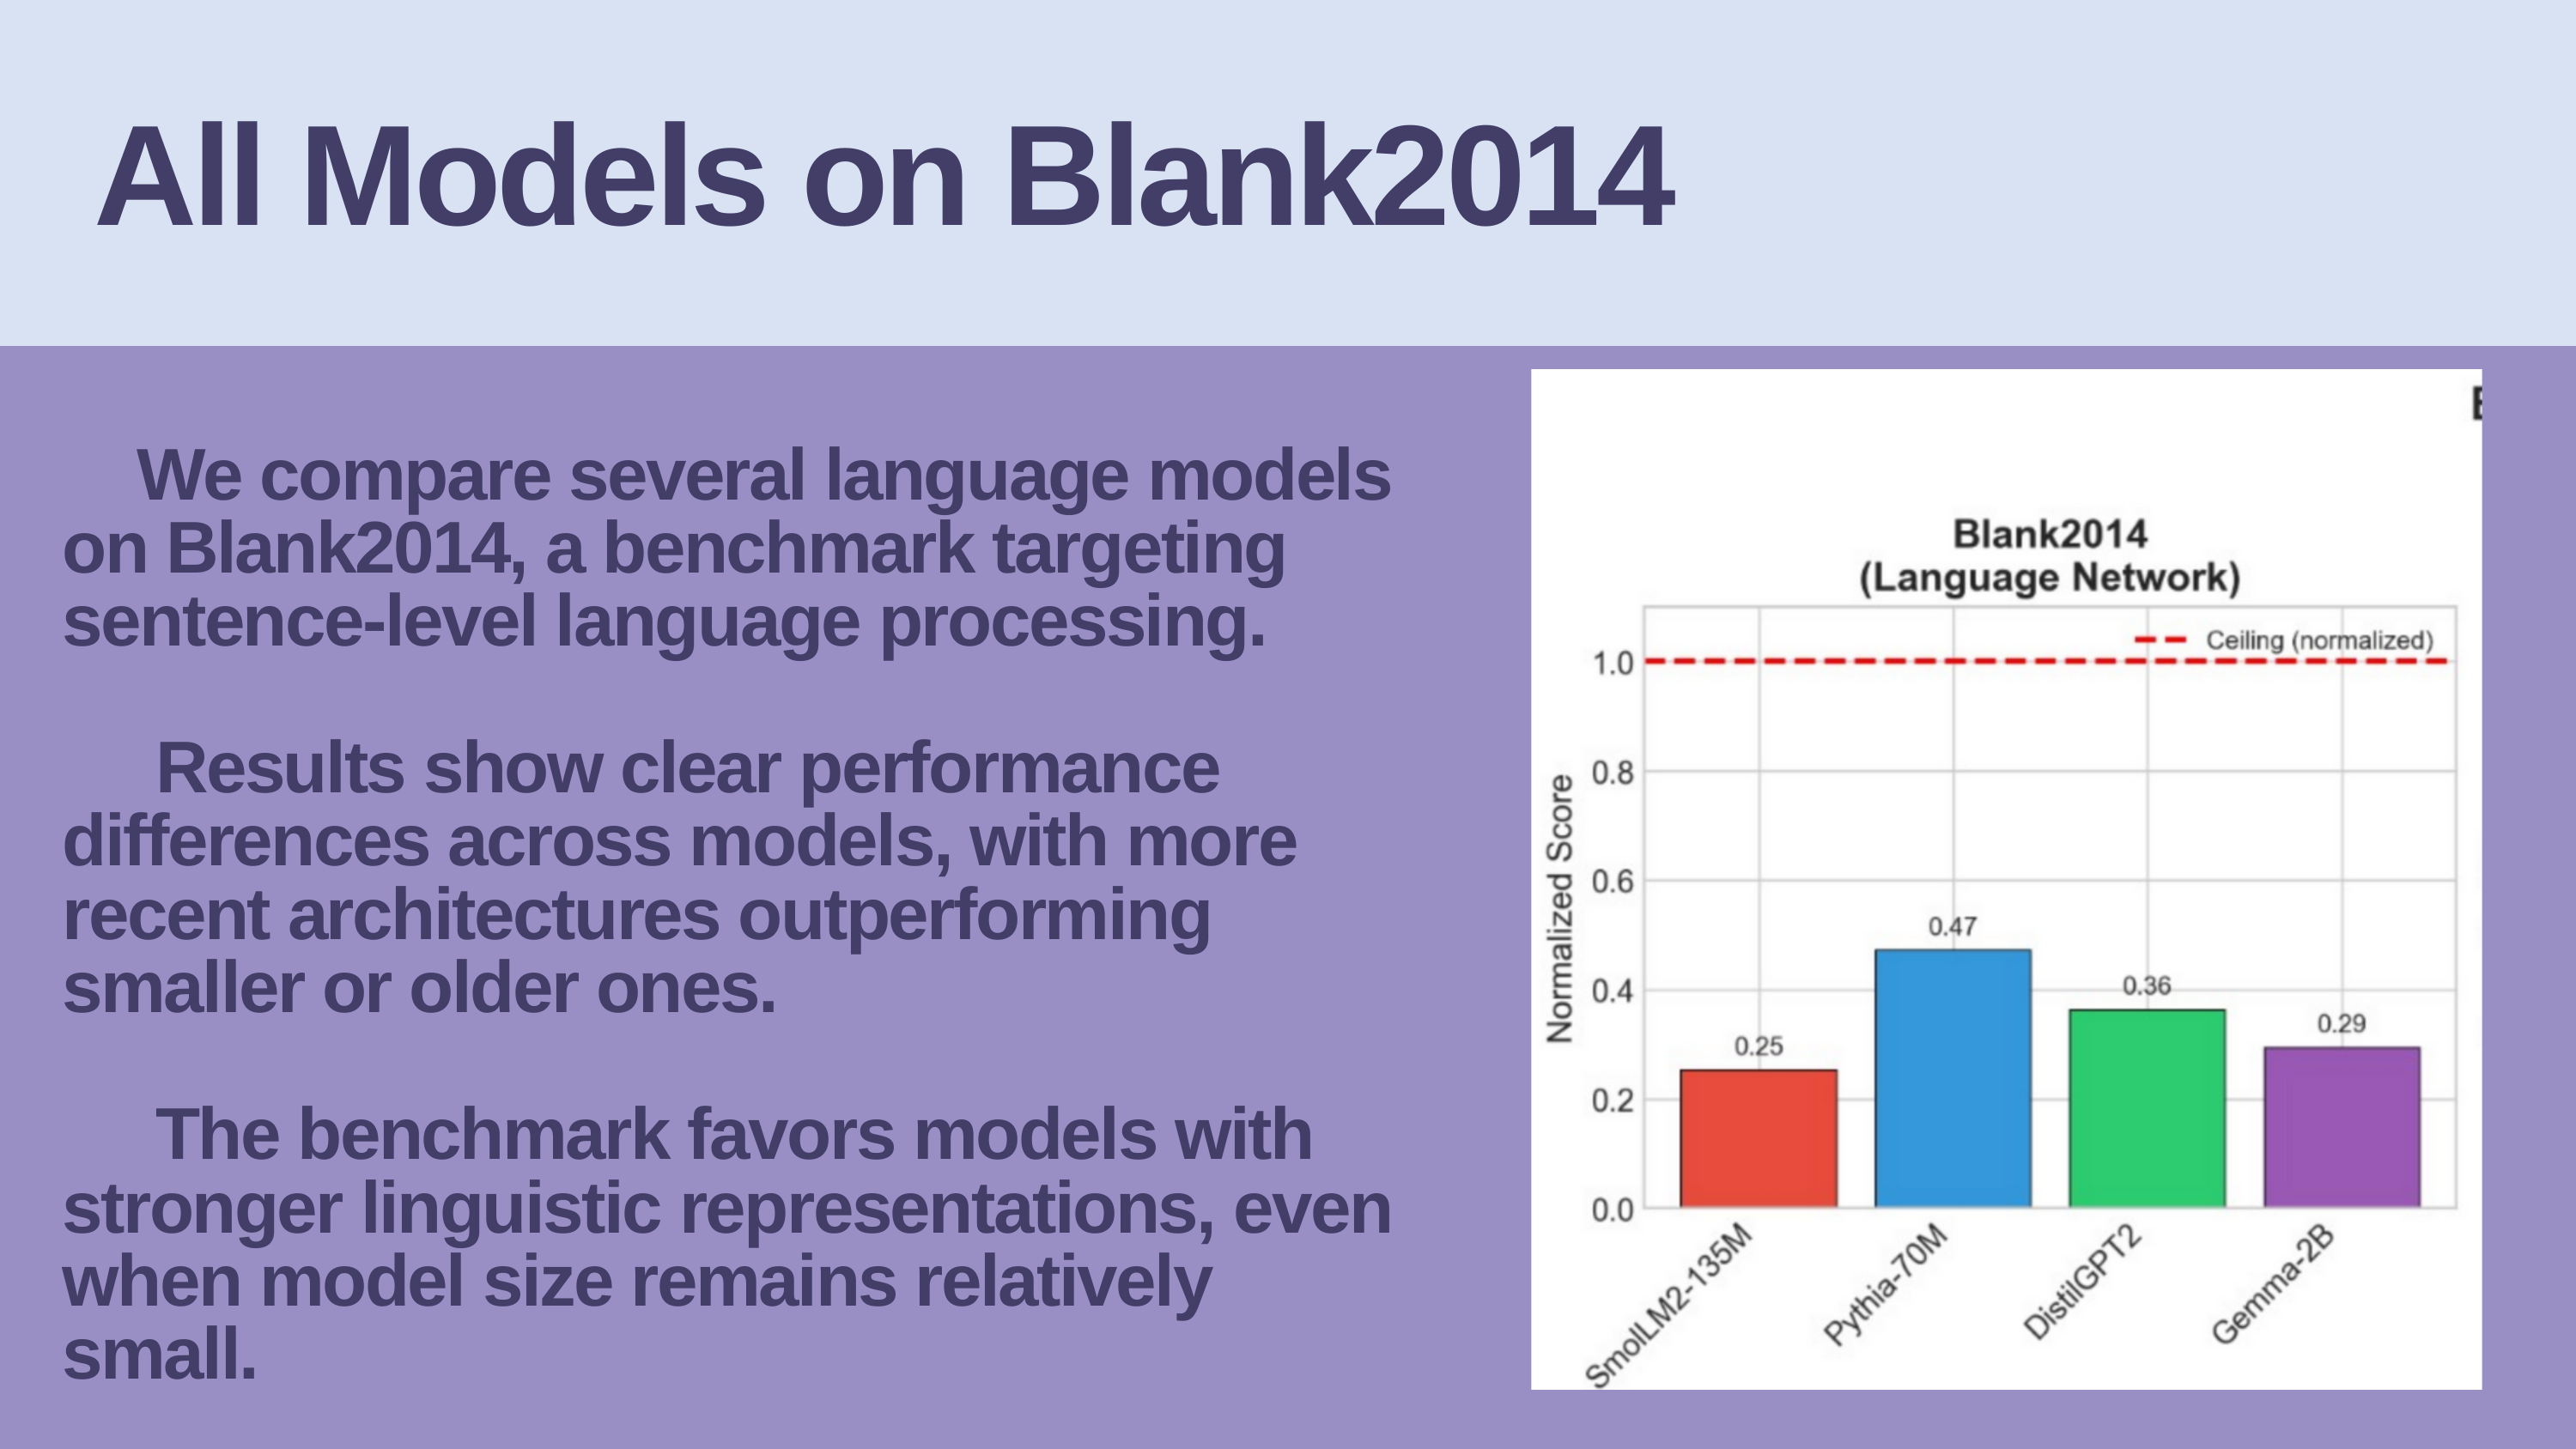

All Models on Blank2014

    We compare several language models on Blank2014, a benchmark targeting sentence-level language processing.

     Results show clear performance differences across models, with more recent architectures outperforming smaller or older ones.

     The benchmark favors models with stronger linguistic representations, even when model size remains relatively small.